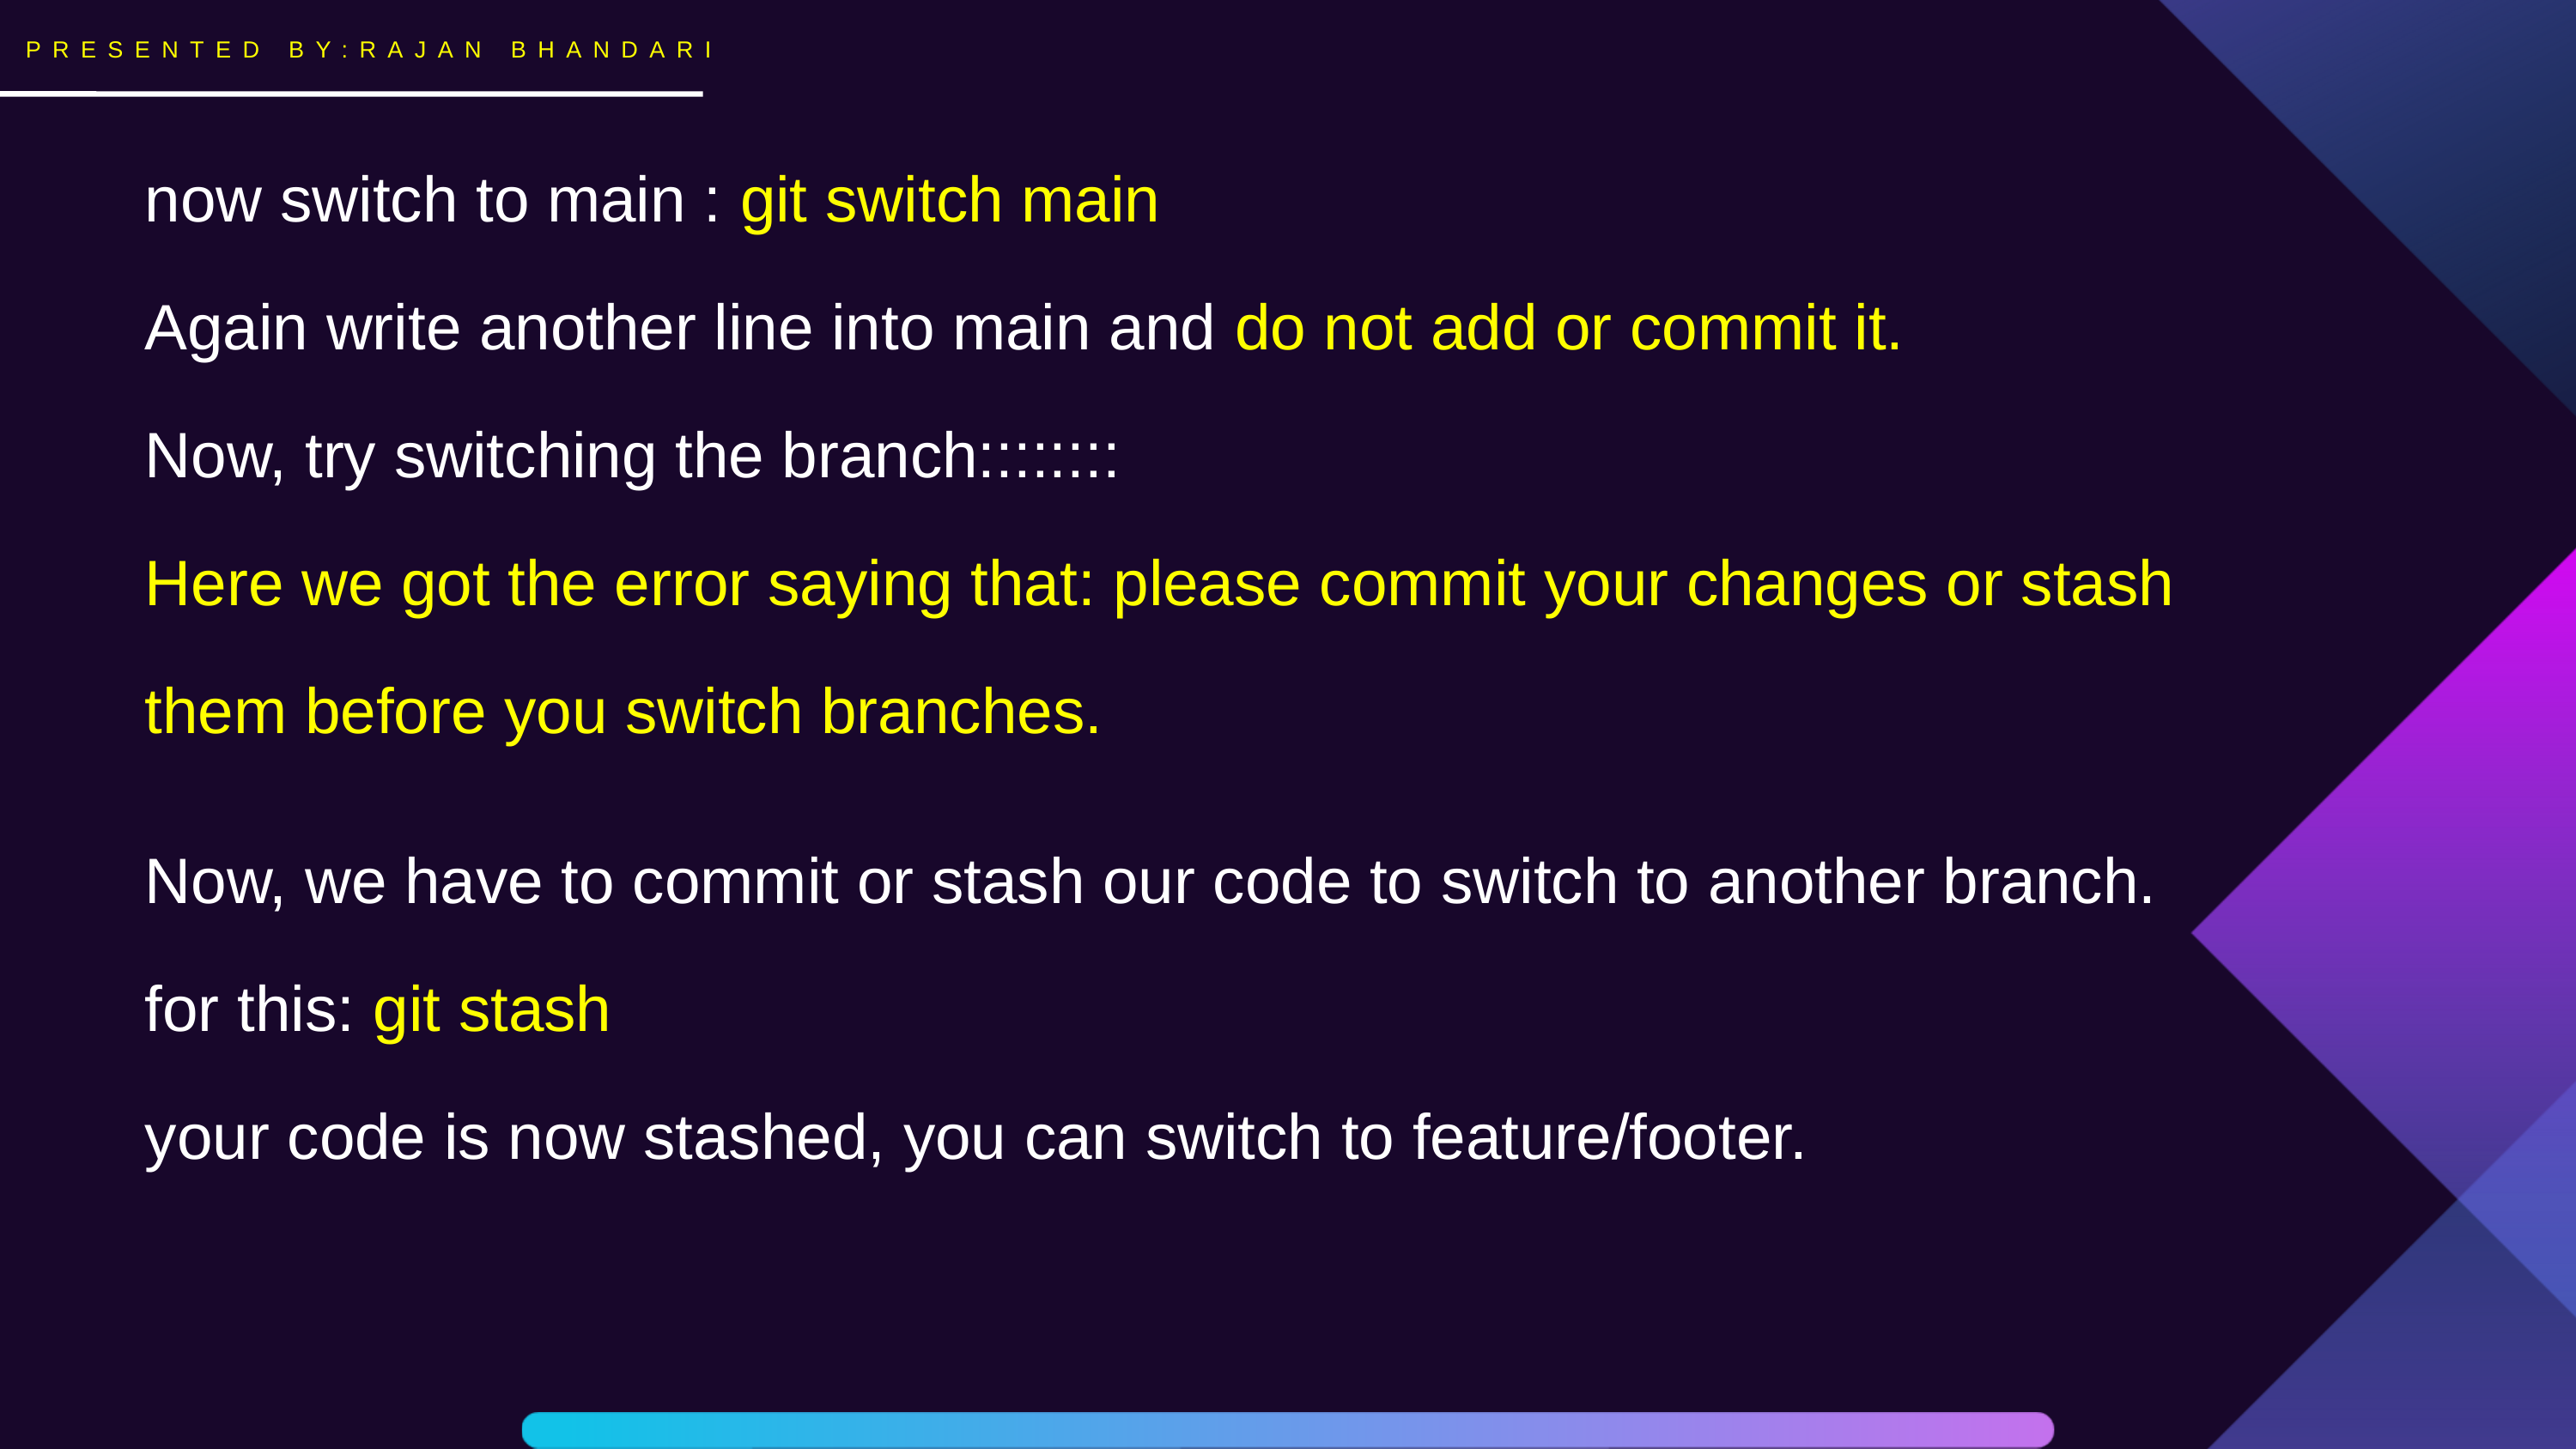

PRESENTED BY:RAJAN BHANDARI

now switch to main : git switch main
Again write another line into main and do not add or commit it.
Now, try switching the branch::::::::
Here we got the error saying that: please commit your changes or stash them before you switch branches.
Now, we have to commit or stash our code to switch to another branch.
for this: git stash
your code is now stashed, you can switch to feature/footer.